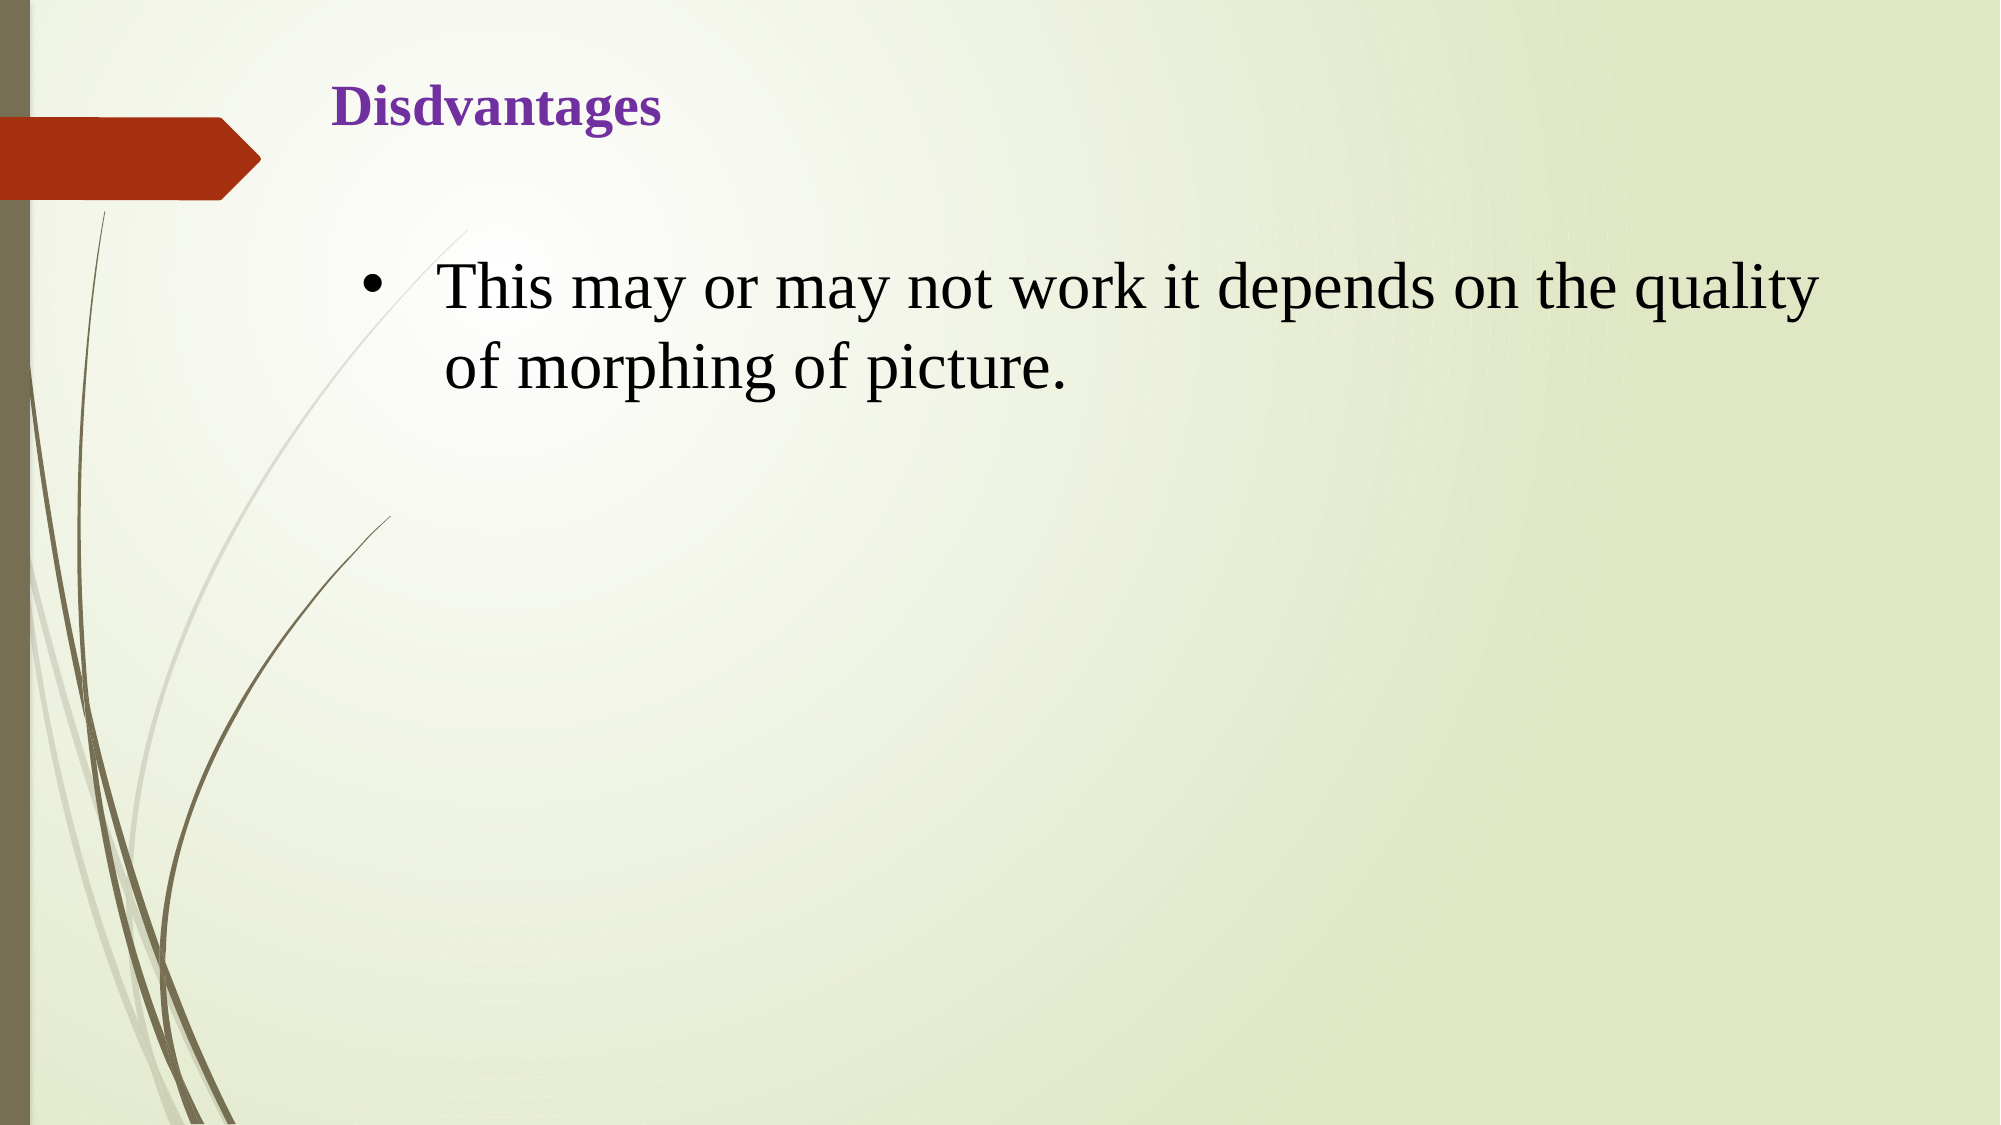

Disdvantages
This may or may not work it depends on the quality
     of morphing of picture.